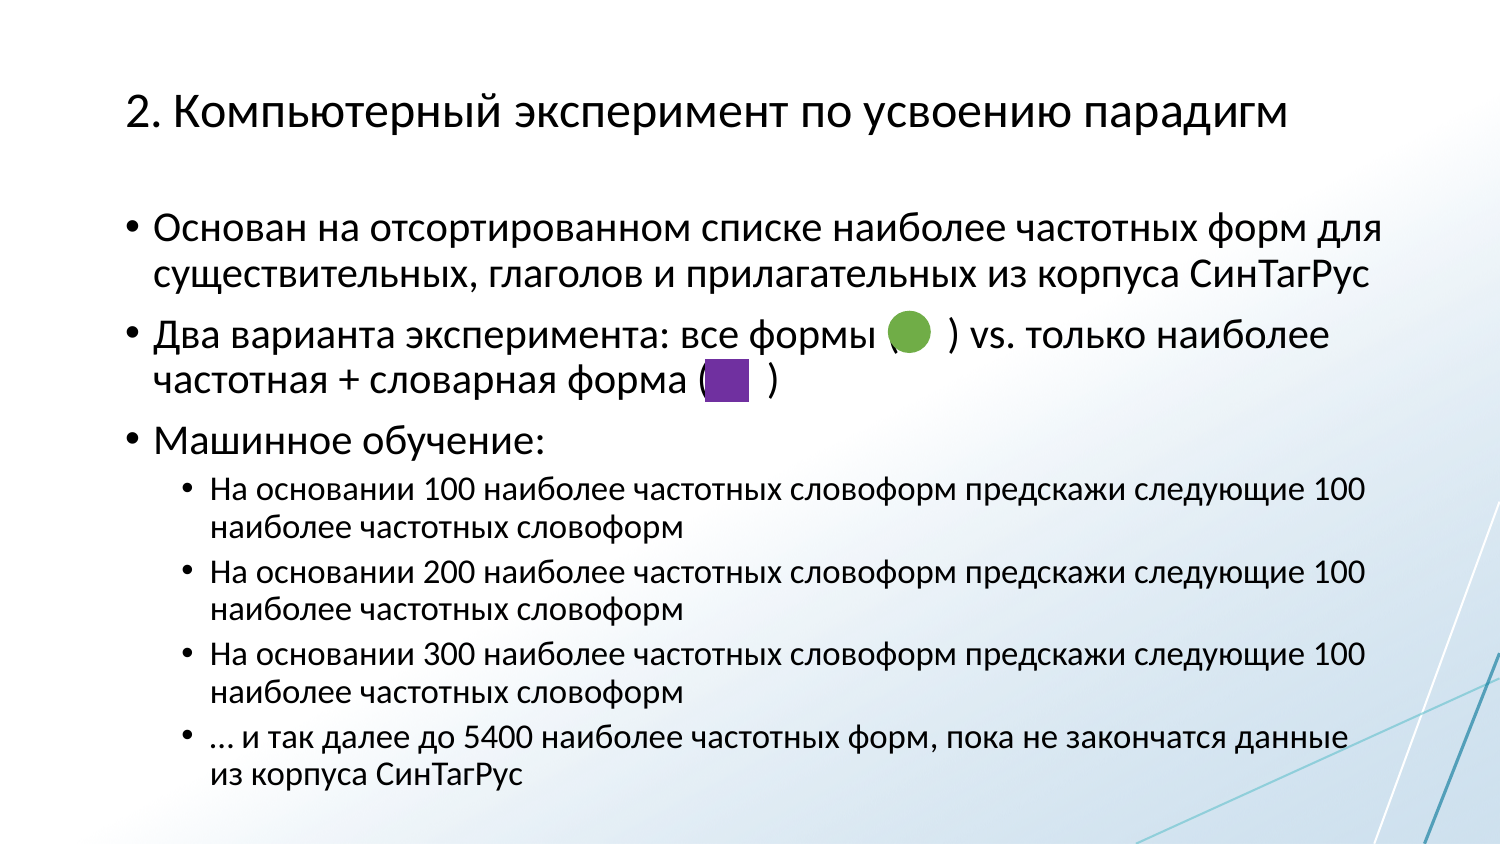

# 2. Компьютерный эксперимент по усвоению парадигм
Основан на отсортированном списке наиболее частотных форм для существительных, глаголов и прилагательных из корпуса СинТагРус
Два варианта эксперимента: все формы (     ) vs. только наиболее частотная + словарная форма (      )
Машинное обучение:
На основании 100 наиболее частотных словоформ предскажи следующие 100 наиболее частотных словоформ
На основании 200 наиболее частотных словоформ предскажи следующие 100 наиболее частотных словоформ
На основании 300 наиболее частотных словоформ предскажи следующие 100 наиболее частотных словоформ
… и так далее до 5400 наиболее частотных форм, пока не закончатся данные из корпуса СинТагРус